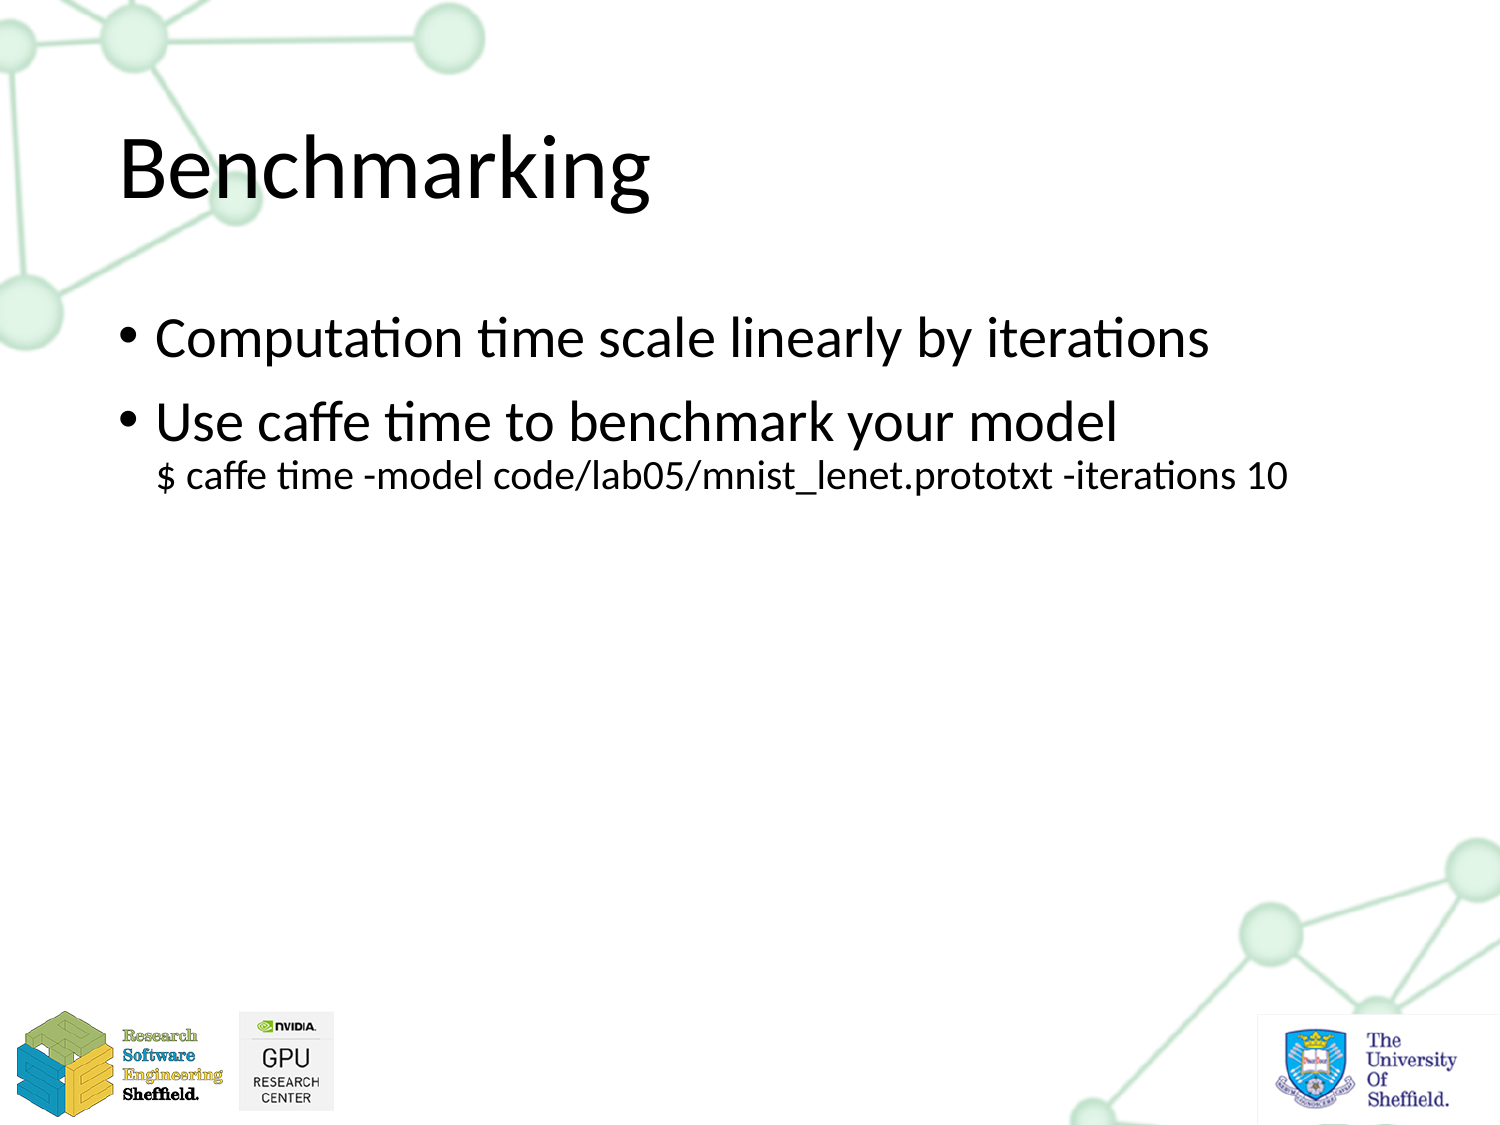

# Benchmarking
Computation time scale linearly by iterations
Use caffe time to benchmark your model
$ caffe time -model code/lab05/mnist_lenet.prototxt -iterations 10